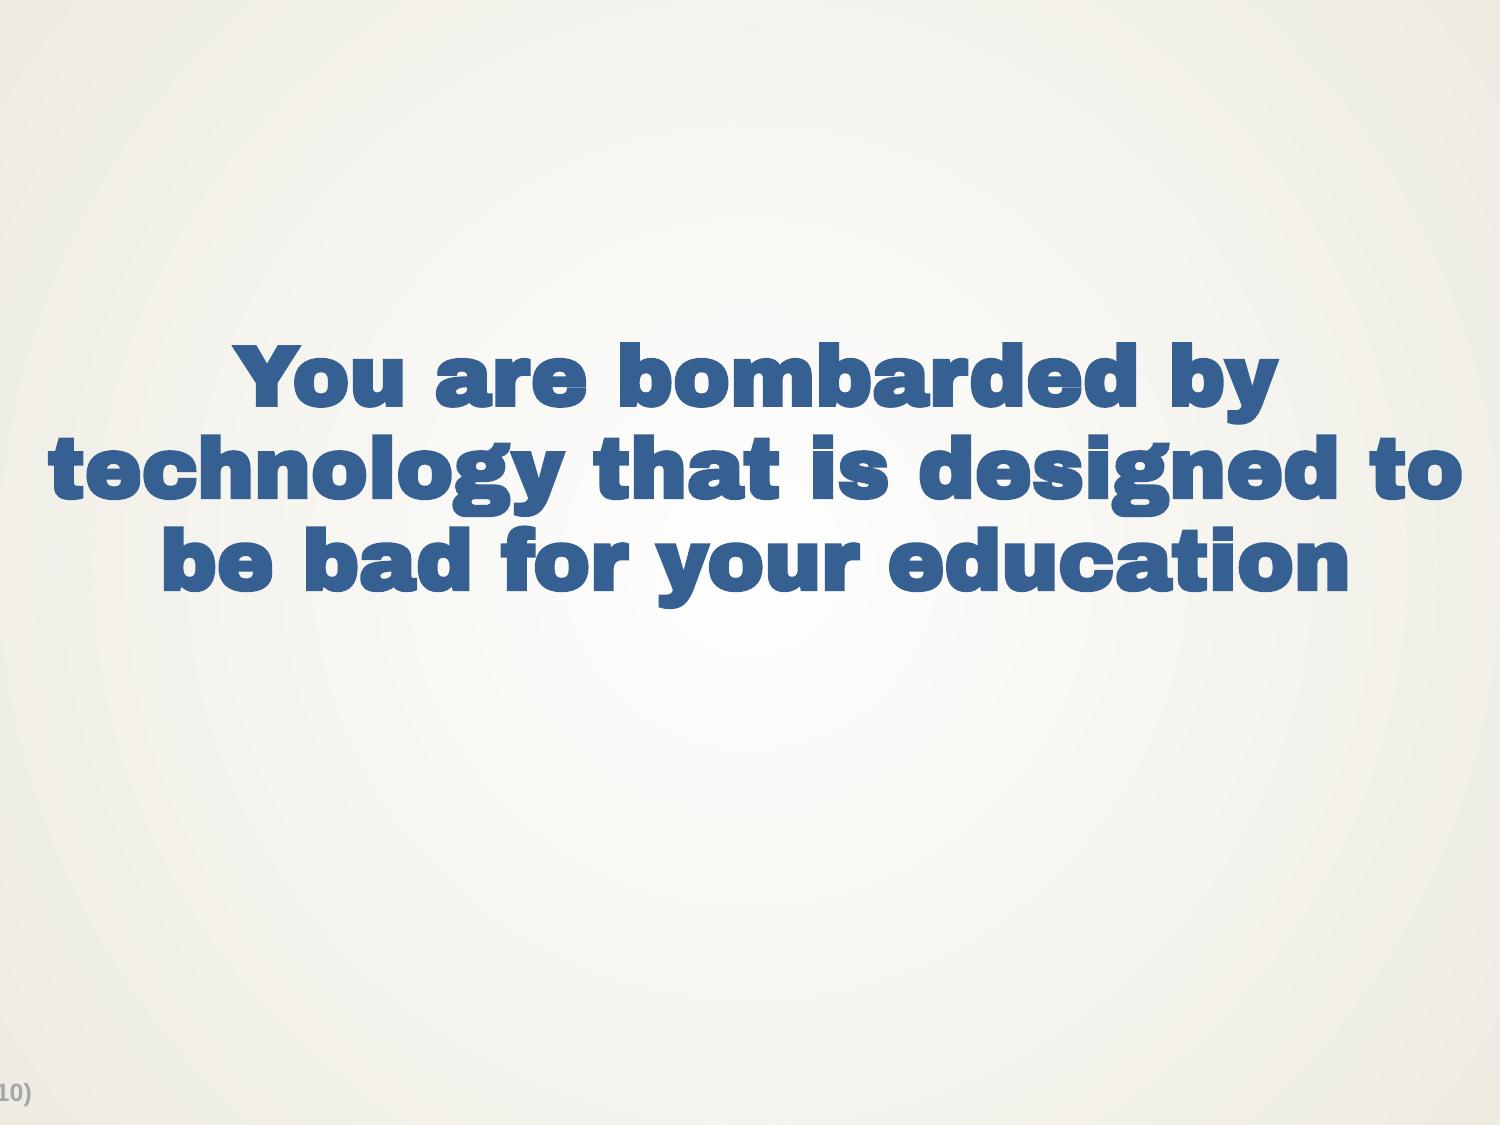

# You are bombarded by technology that is designed to be bad for your education